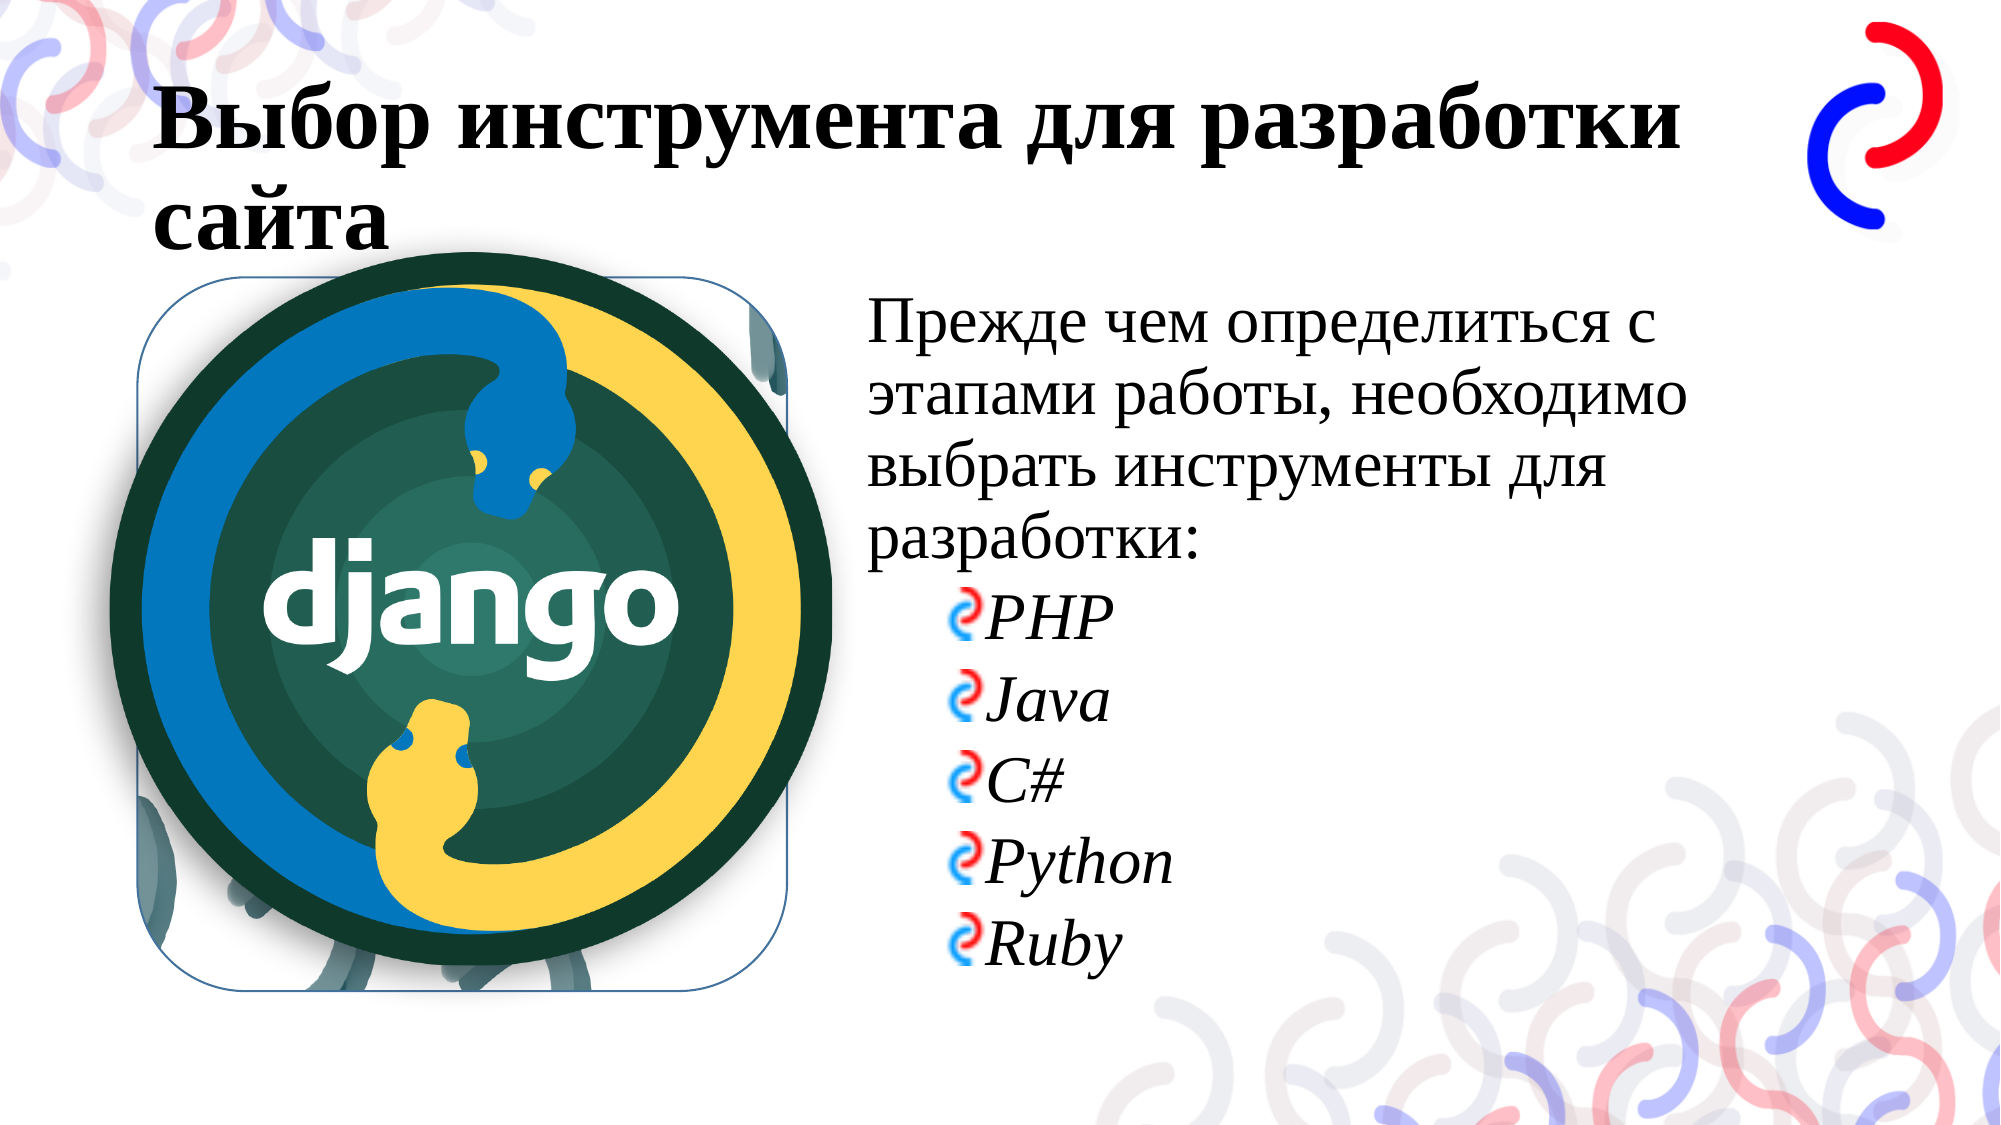

# Выбор инструмента для разработки сайта

Прежде чем определиться с этапами работы, необходимо выбрать инструменты для разработки:
PHP
Java
C#
Python
Ruby